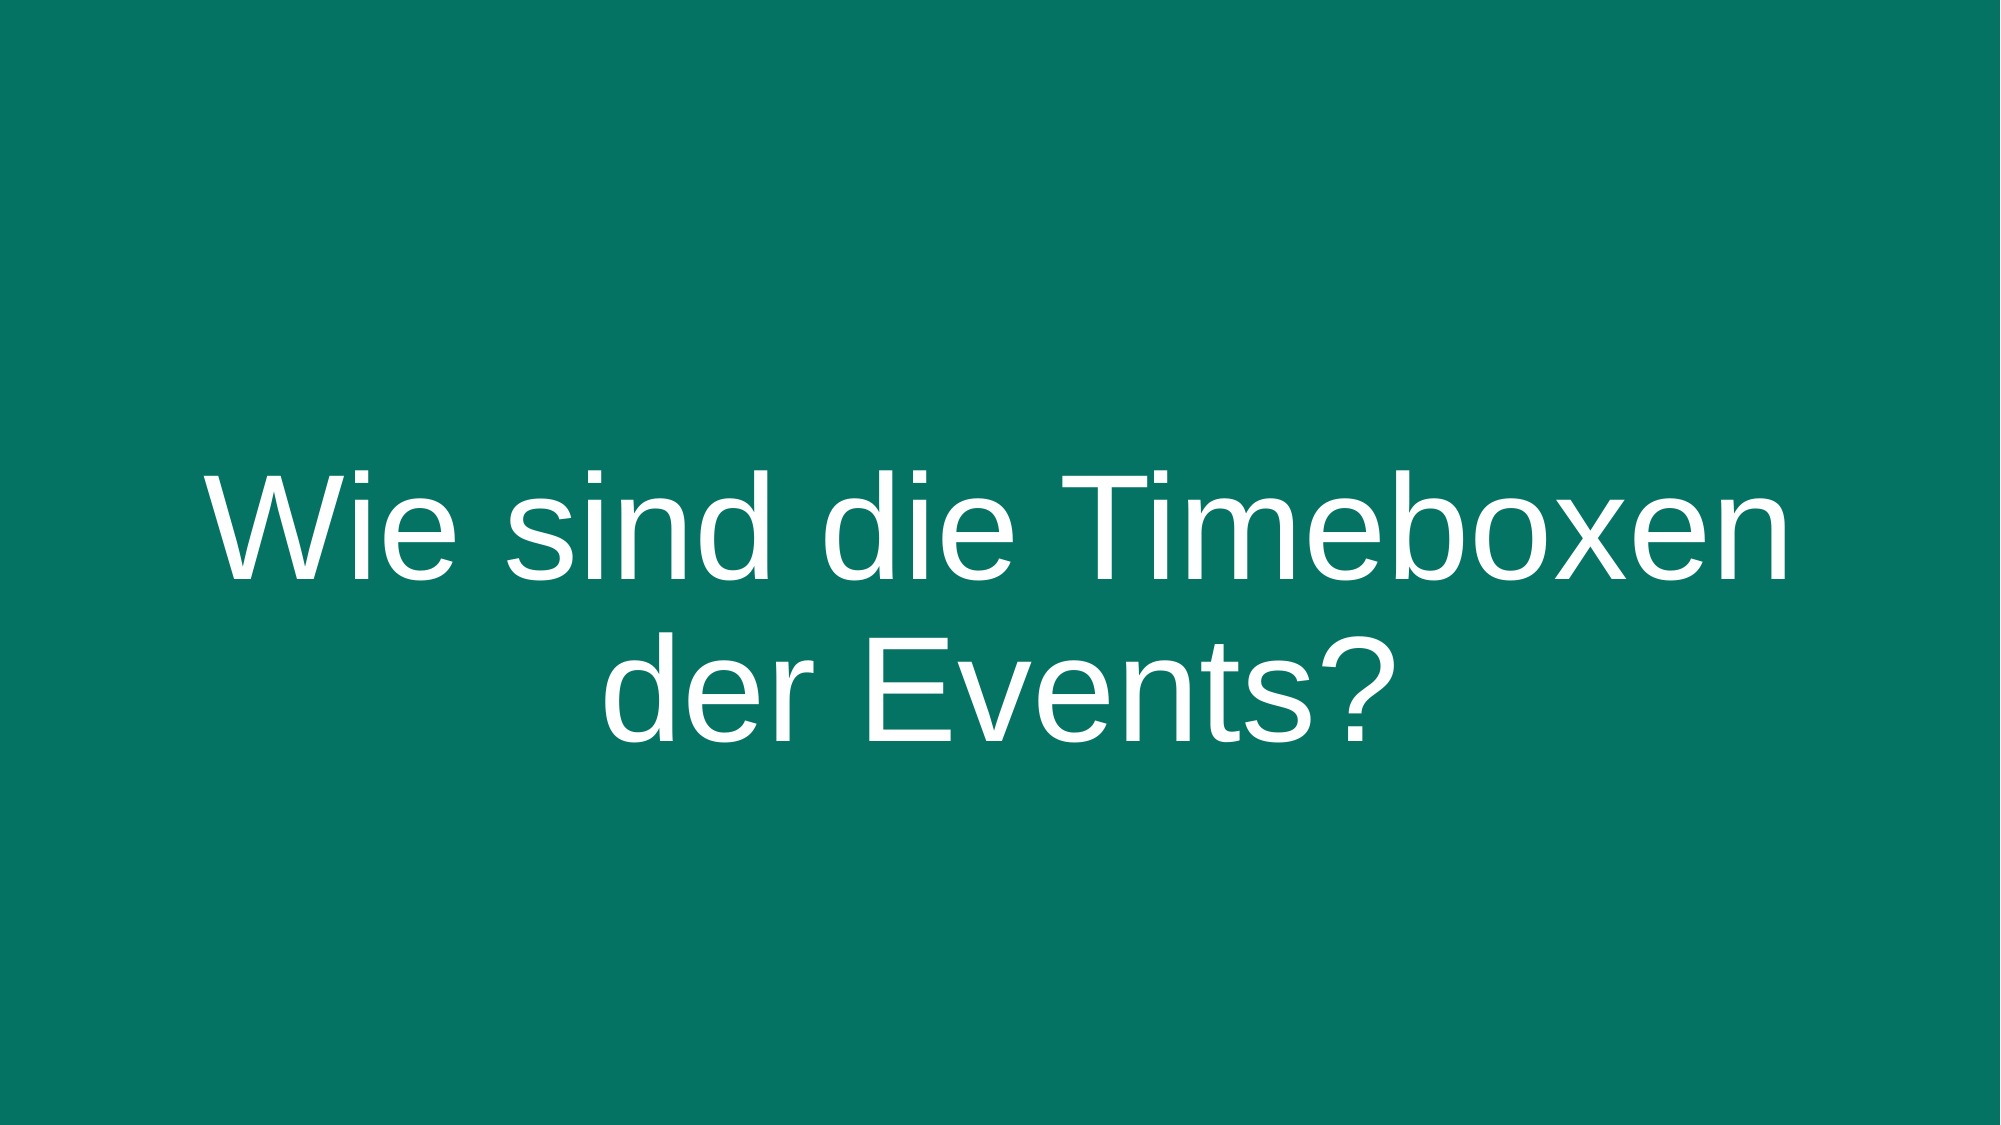

# Wie sind die Timeboxen der Events?